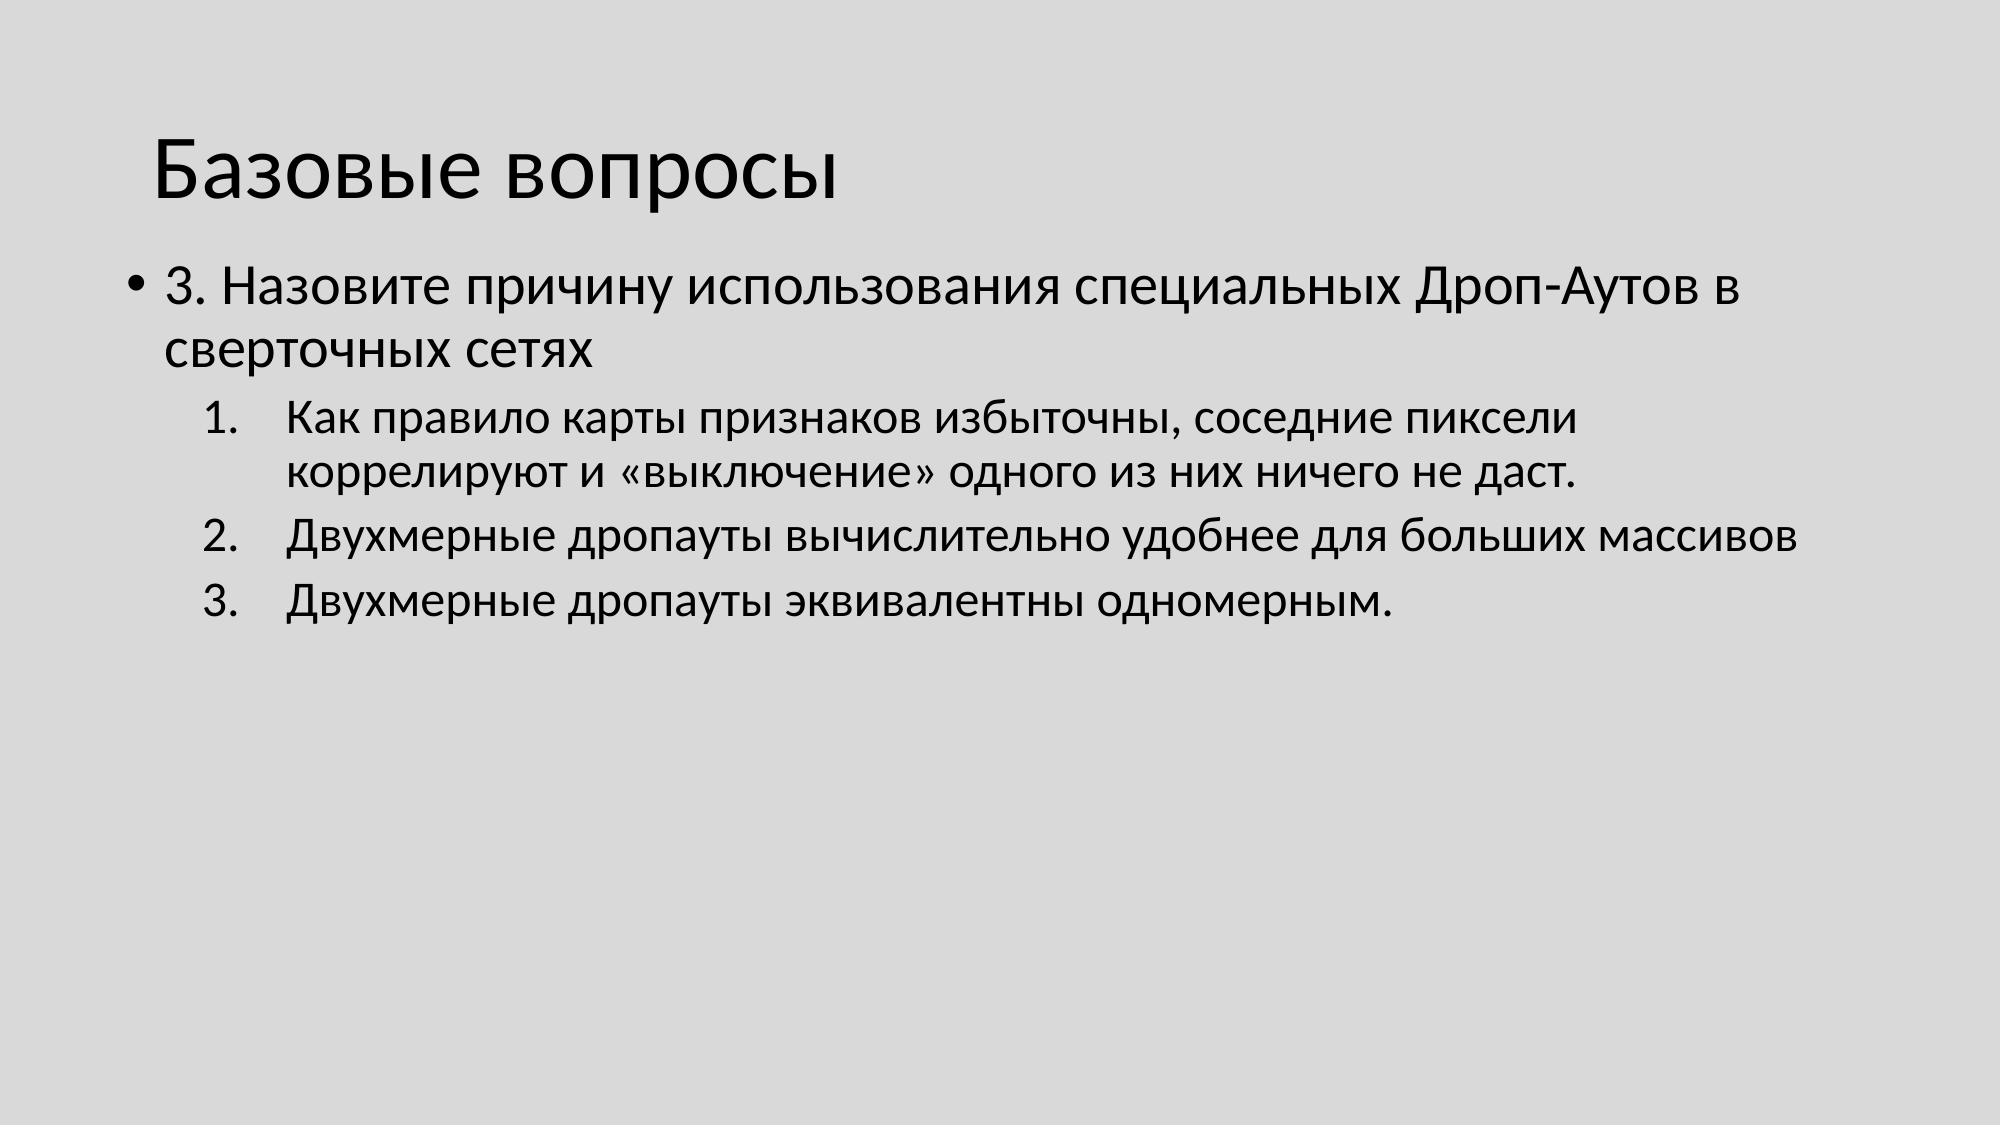

# Базовые вопросы
3. Назовите причину использования специальных Дроп-Аутов в сверточных сетях
Как правило карты признаков избыточны, соседние пиксели коррелируют и «выключение» одного из них ничего не даст.
Двухмерные дропауты вычислительно удобнее для больших массивов
Двухмерные дропауты эквивалентны одномерным.